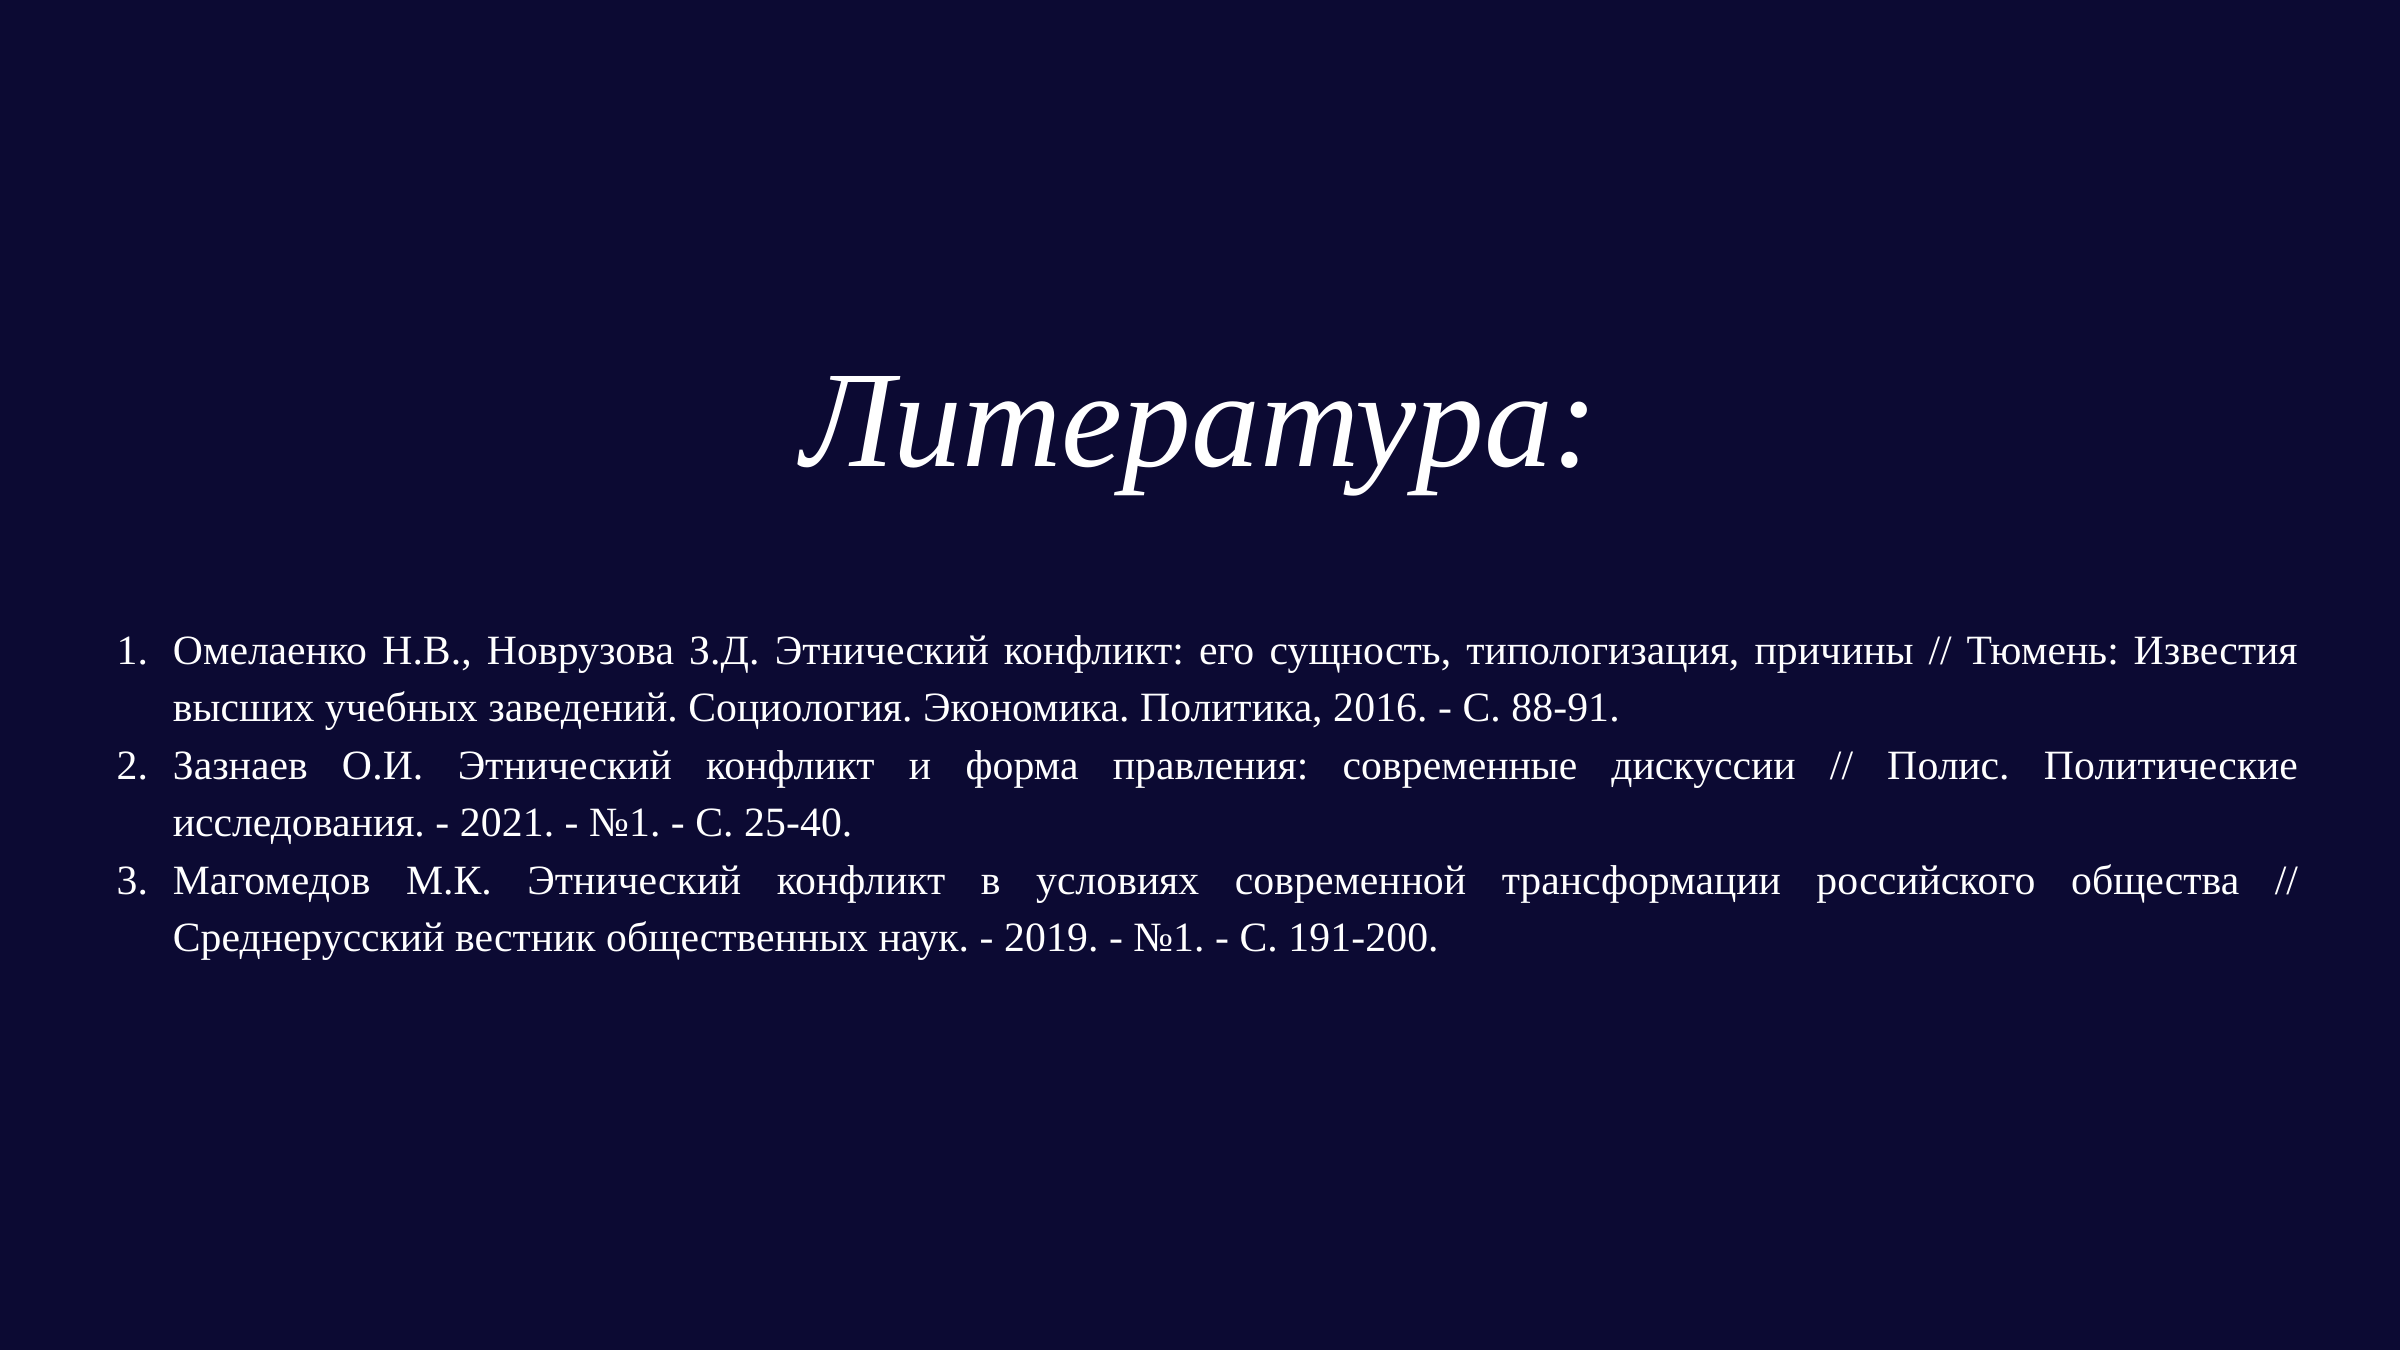

Литература:
Омелаенко Н.В., Новрузова З.Д. Этнический конфликт: его сущность, типологизация, причины // Тюмень: Известия высших учебных заведений. Социология. Экономика. Политика, 2016. - С. 88-91.
Зазнаев О.И. Этнический конфликт и форма правления: современные дискуссии // Полис. Политические исследования. - 2021. - №1. - С. 25-40.
Магомедов М.К. Этнический конфликт в условиях современной трансформации российского общества // Среднерусский вестник общественных наук. - 2019. - №1. - С. 191-200.